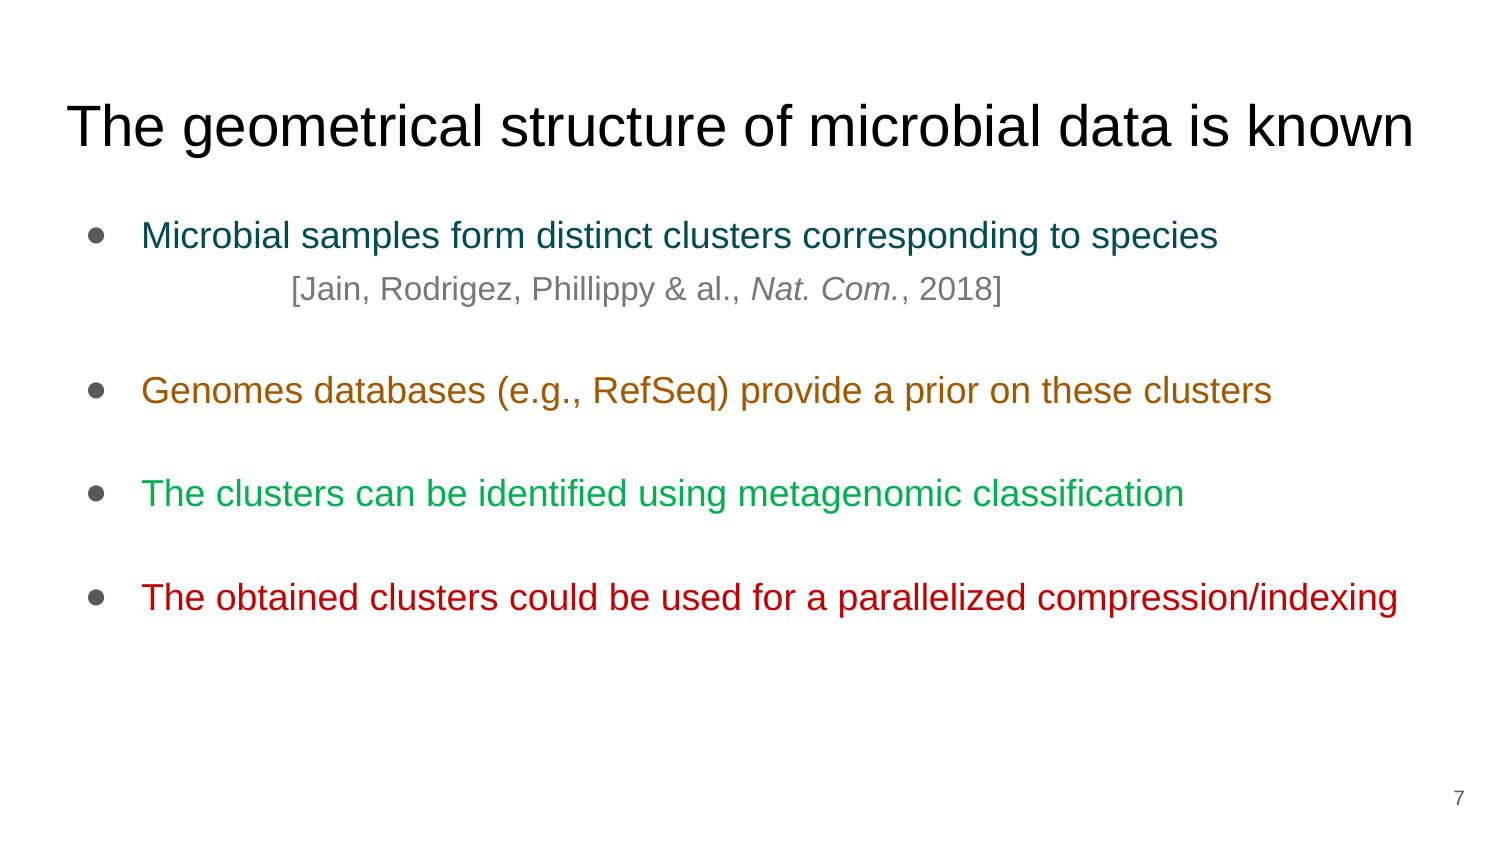

# The geometrical structure of microbial data is known
Microbial samples form distinct clusters corresponding to species
	[Jain, Rodrigez, Phillippy & al., Nat. Com., 2018]

Genomes databases (e.g., RefSeq) provide a prior on these clusters

The clusters can be identified using metagenomic classification

The obtained clusters could be used for a parallelized compression/indexing
7